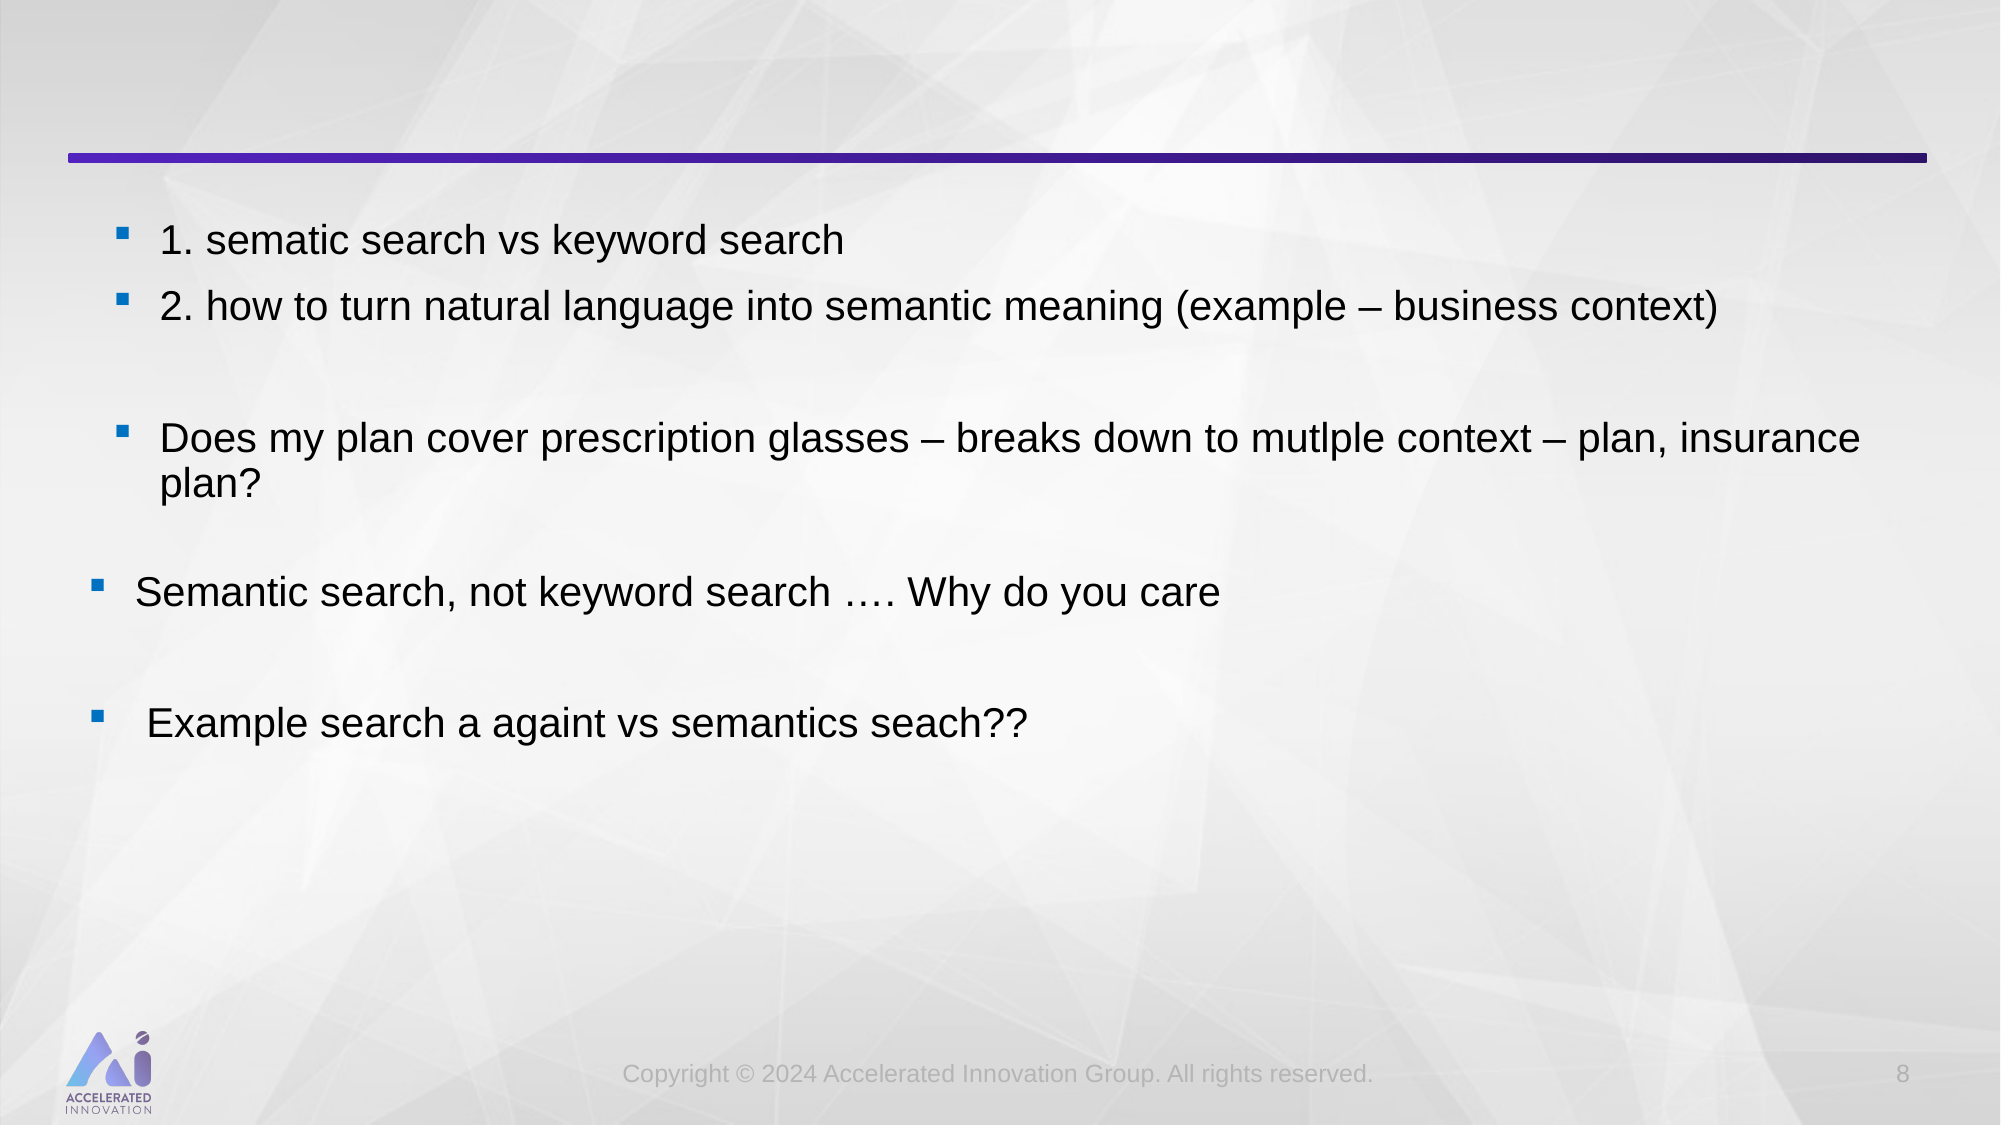

#
1. sematic search vs keyword search
2. how to turn natural language into semantic meaning (example – business context)

Does my plan cover prescription glasses – breaks down to mutlple context – plan, insurance plan?
Semantic search, not keyword search …. Why do you care

 Example search a againt vs semantics seach??
8

Copyright © 2024 Accelerated Innovation Group. All rights reserved.